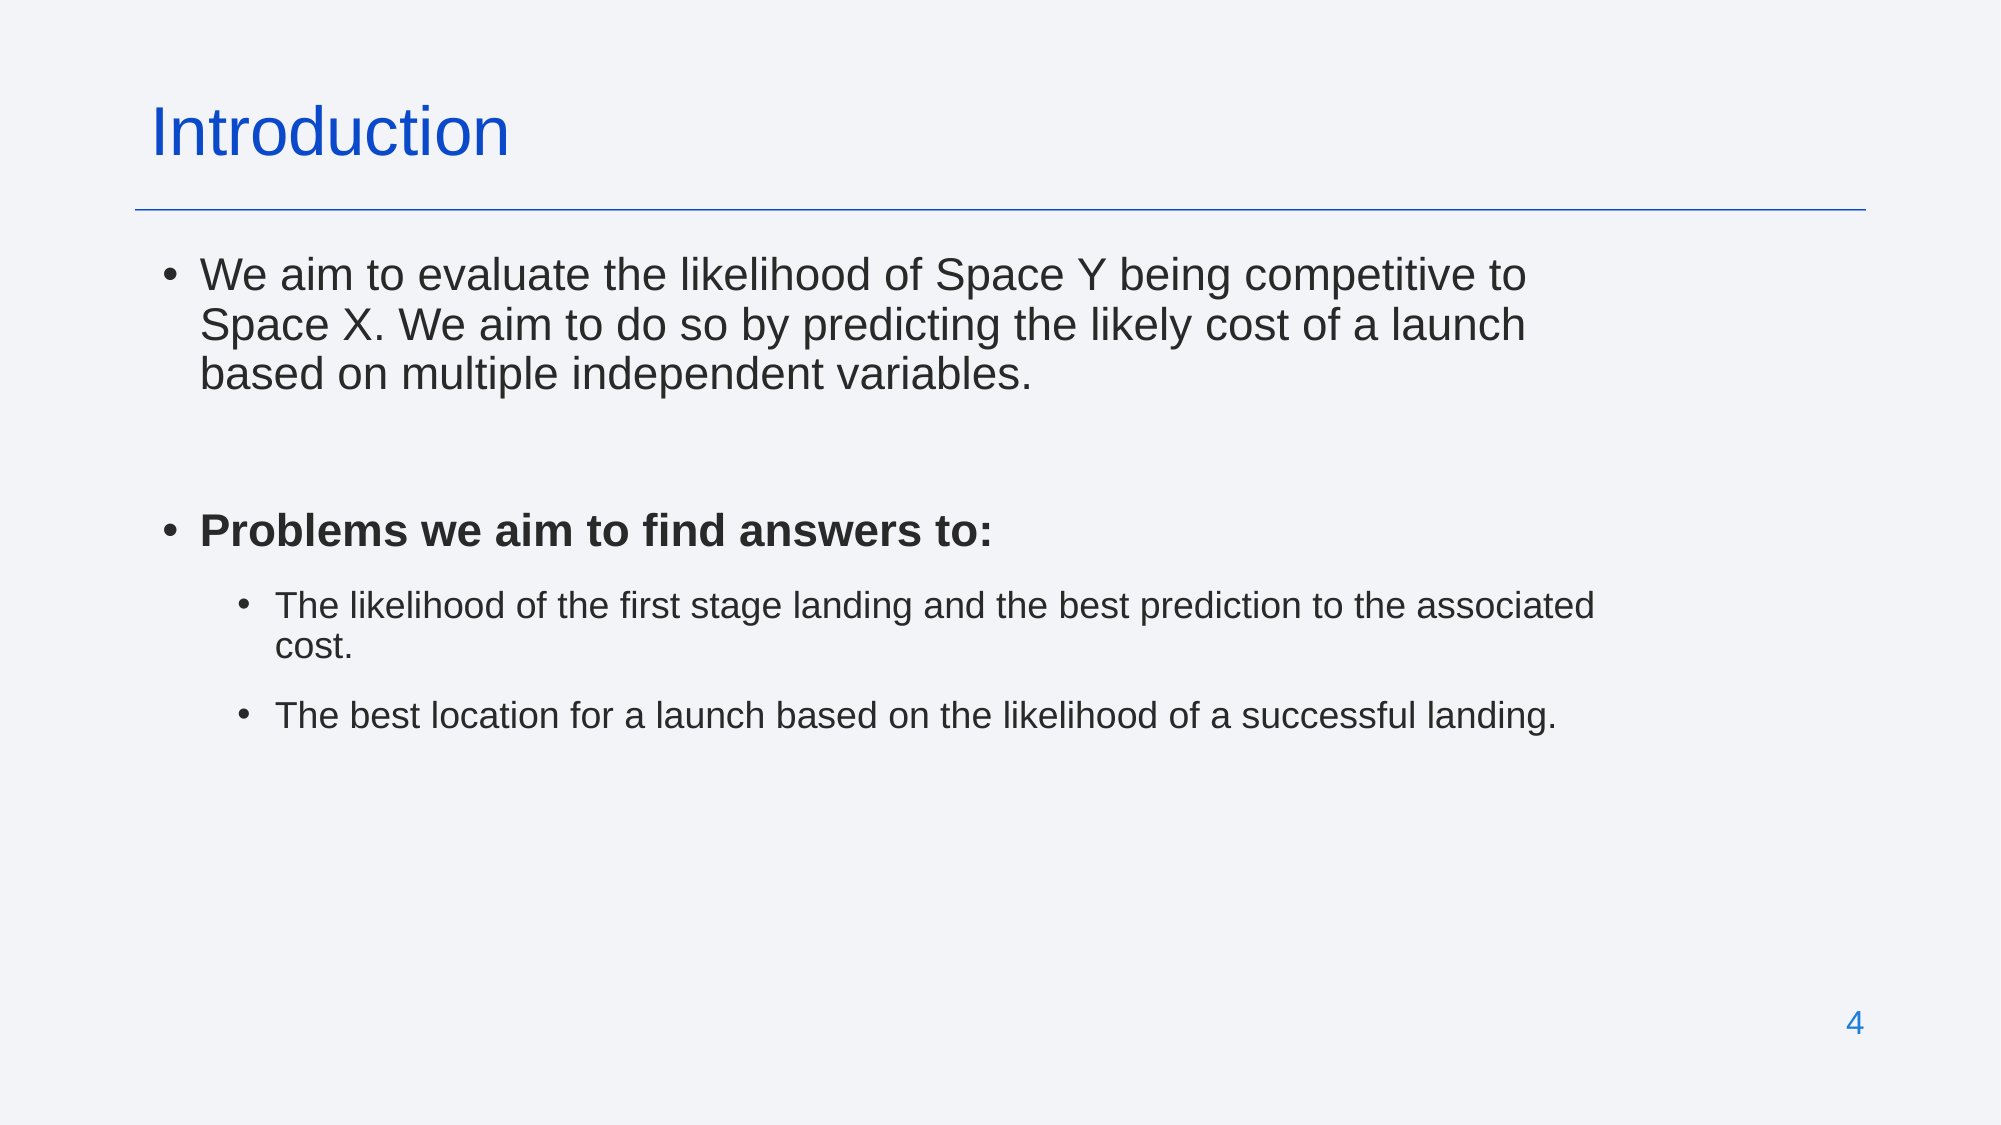

Introduction
We aim to evaluate the likelihood of Space Y being competitive to Space X. We aim to do so by predicting the likely cost of a launch based on multiple independent variables.

Problems we aim to find answers to:
The likelihood of the first stage landing and the best prediction to the associated cost.
The best location for a launch based on the likelihood of a successful landing.
4